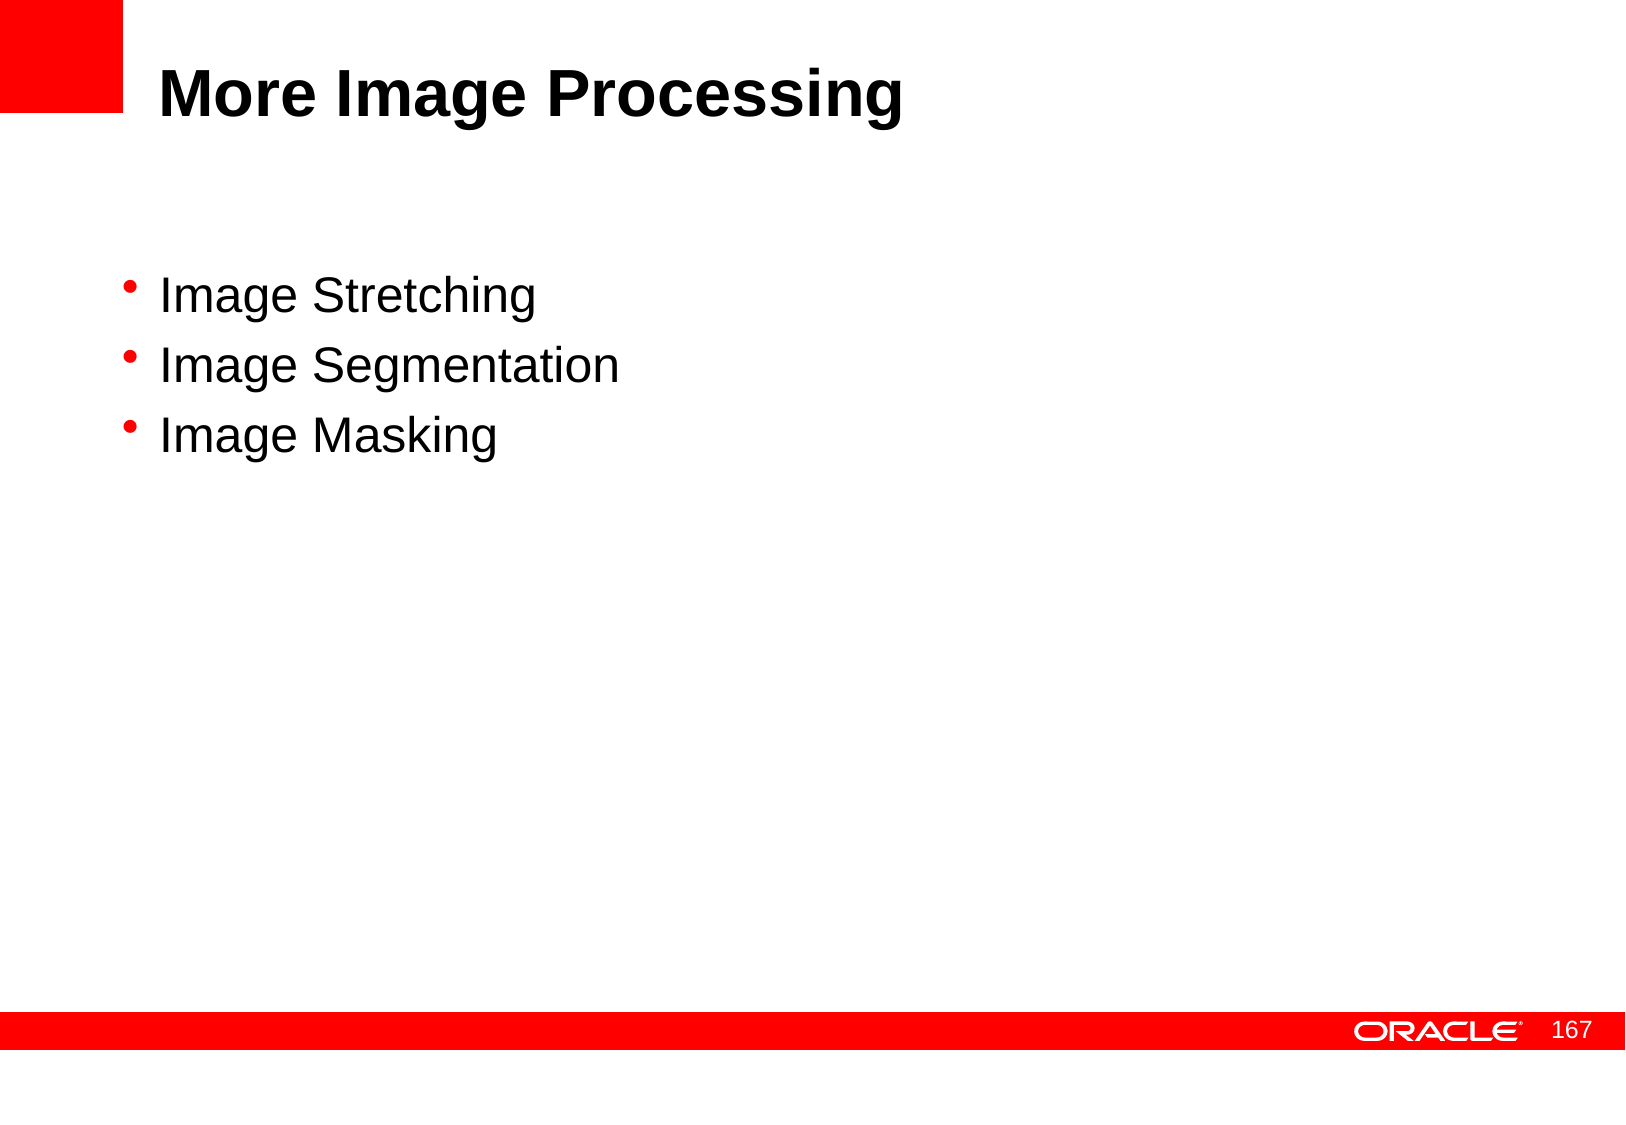

# More Image Processing
Image Stretching
Image Segmentation
Image Masking